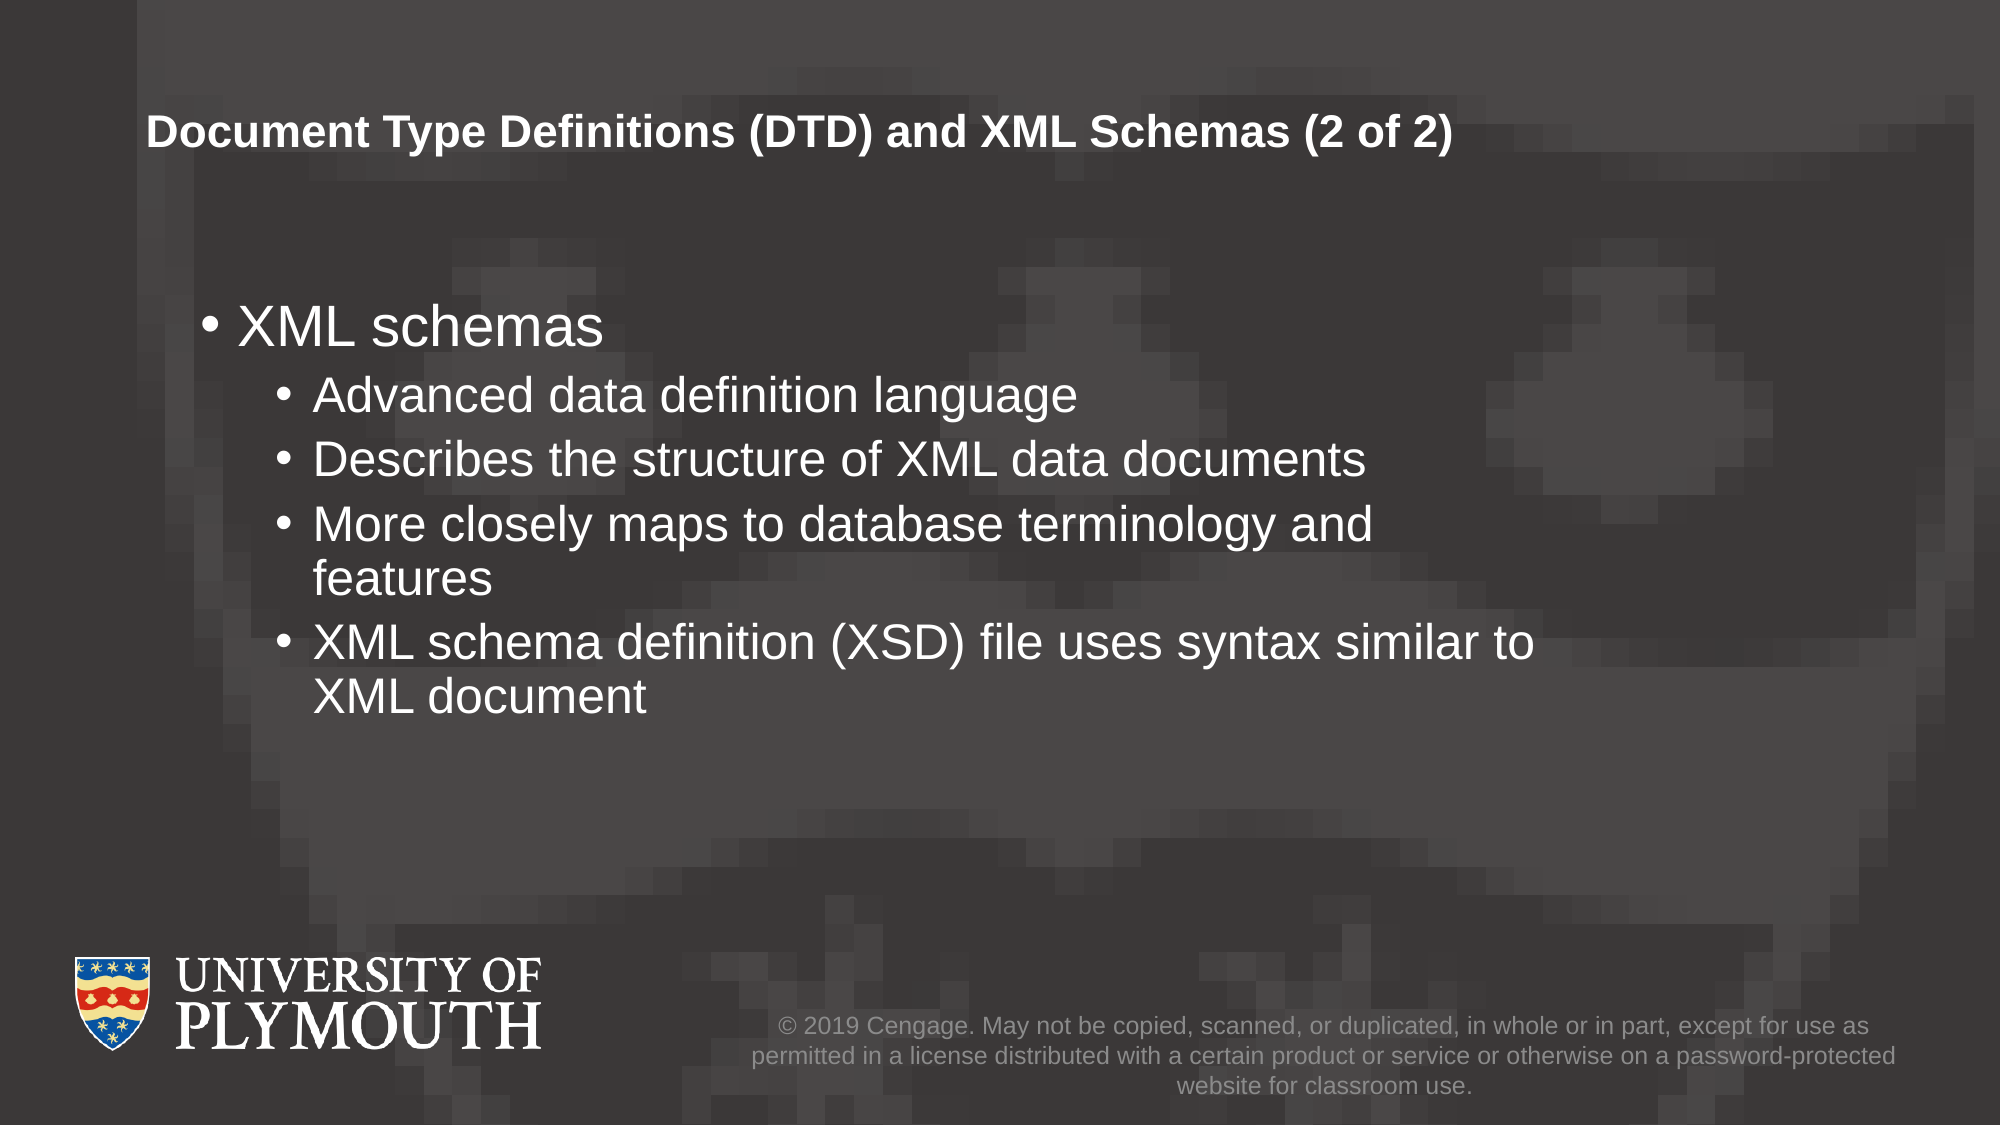

# Document Type Definitions (DTD) and XML Schemas (2 of 2)
XML schemas
Advanced data definition language
Describes the structure of XML data documents
More closely maps to database terminology and features
XML schema definition (XSD) file uses syntax similar to XML document
© 2019 Cengage. May not be copied, scanned, or duplicated, in whole or in part, except for use as permitted in a license distributed with a certain product or service or otherwise on a password-protected website for classroom use.